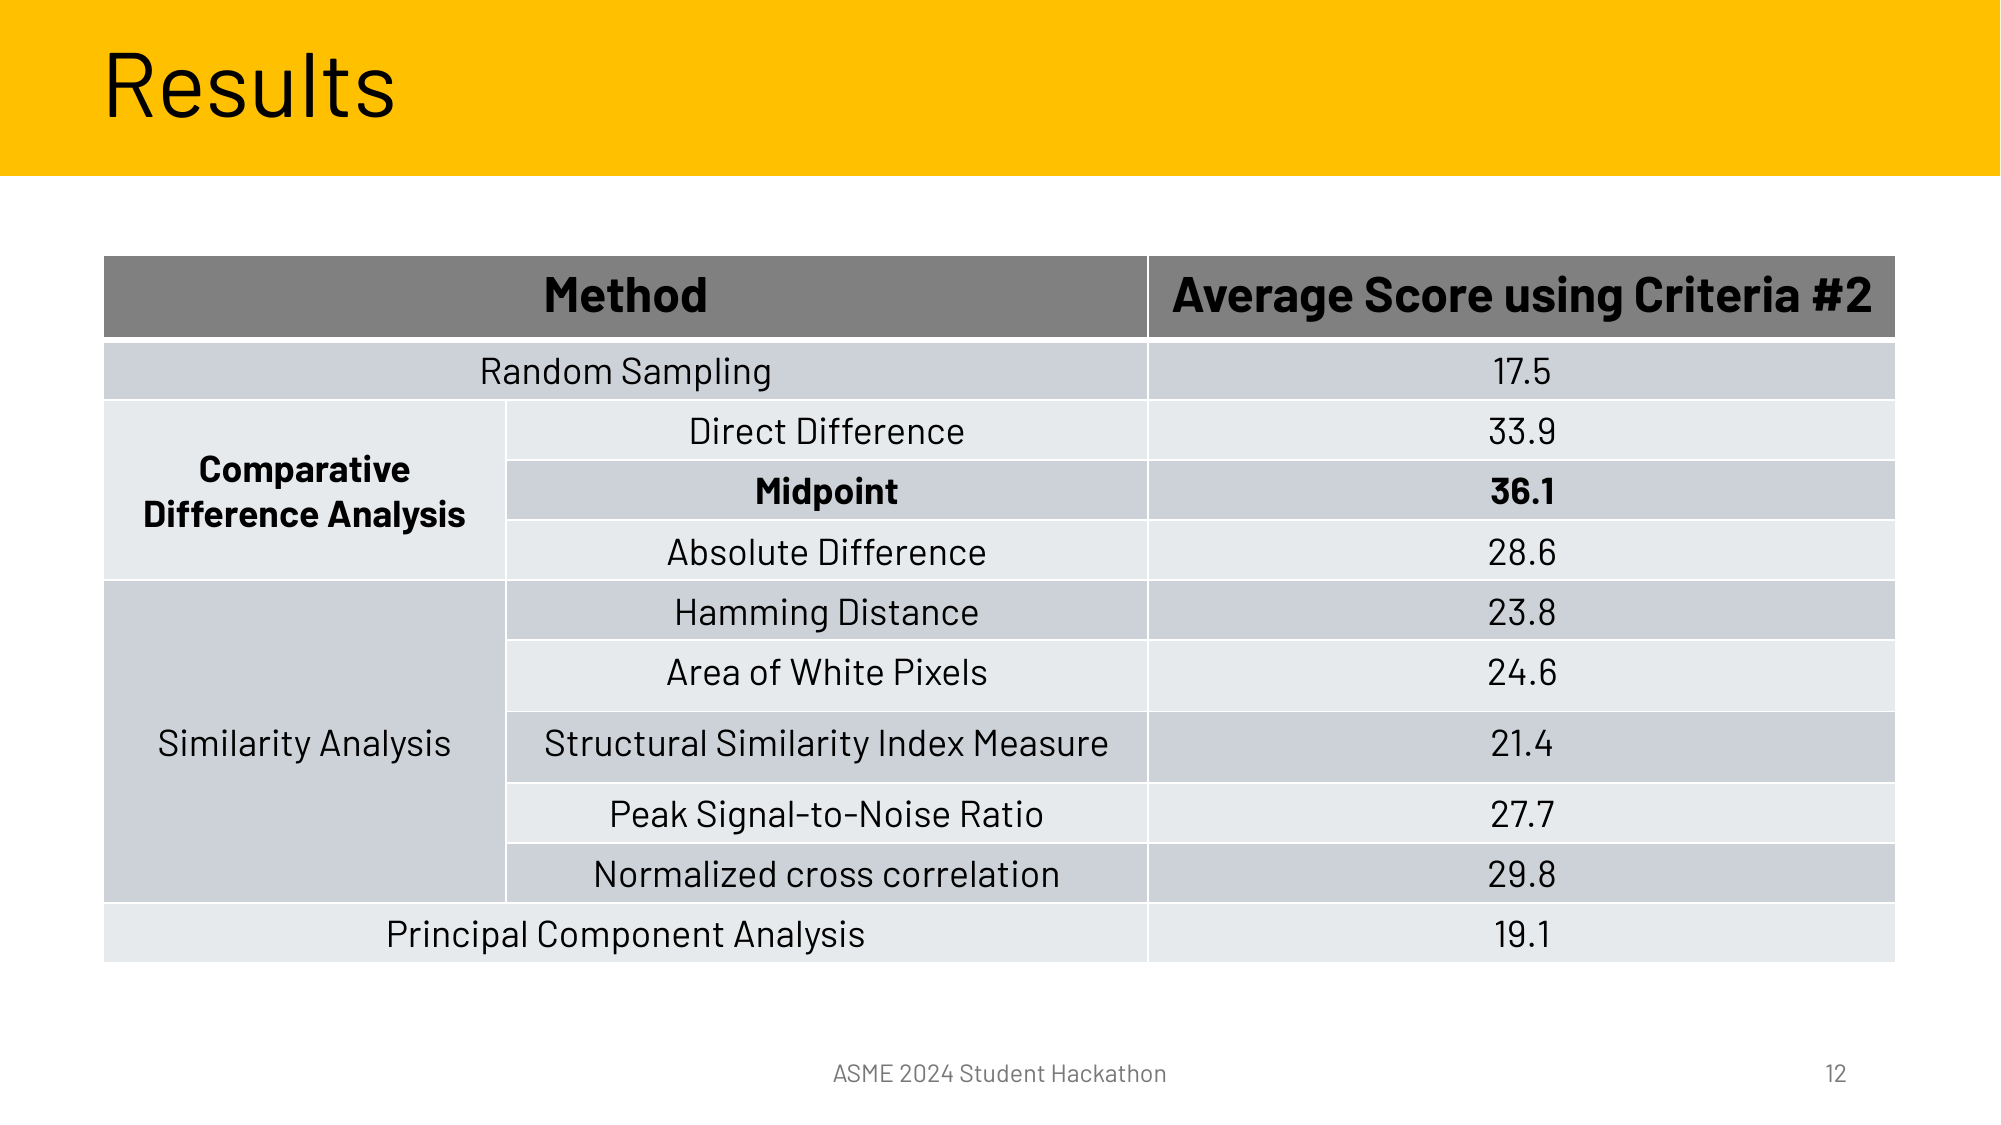

# Results
| Method |  | Average Score using Criteria #2 |
| --- | --- | --- |
| Random Sampling |  | 17.5 |
| Comparative Difference Analysis | Direct Difference | 33.9 |
|  | Midpoint | 36.1 |
|  | Absolute Difference | 28.6 |
| Similarity Analysis | Hamming Distance | 23.8 |
|  | Area of White Pixels | 24.6 |
|  | Structural Similarity Index Measure | 21.4 |
|  | Peak Signal-to-Noise Ratio | 27.7 |
|  | Normalized cross correlation | 29.8 |
| Principal Component Analysis |  | 19.1 |
ASME 2024 Student Hackathon
12